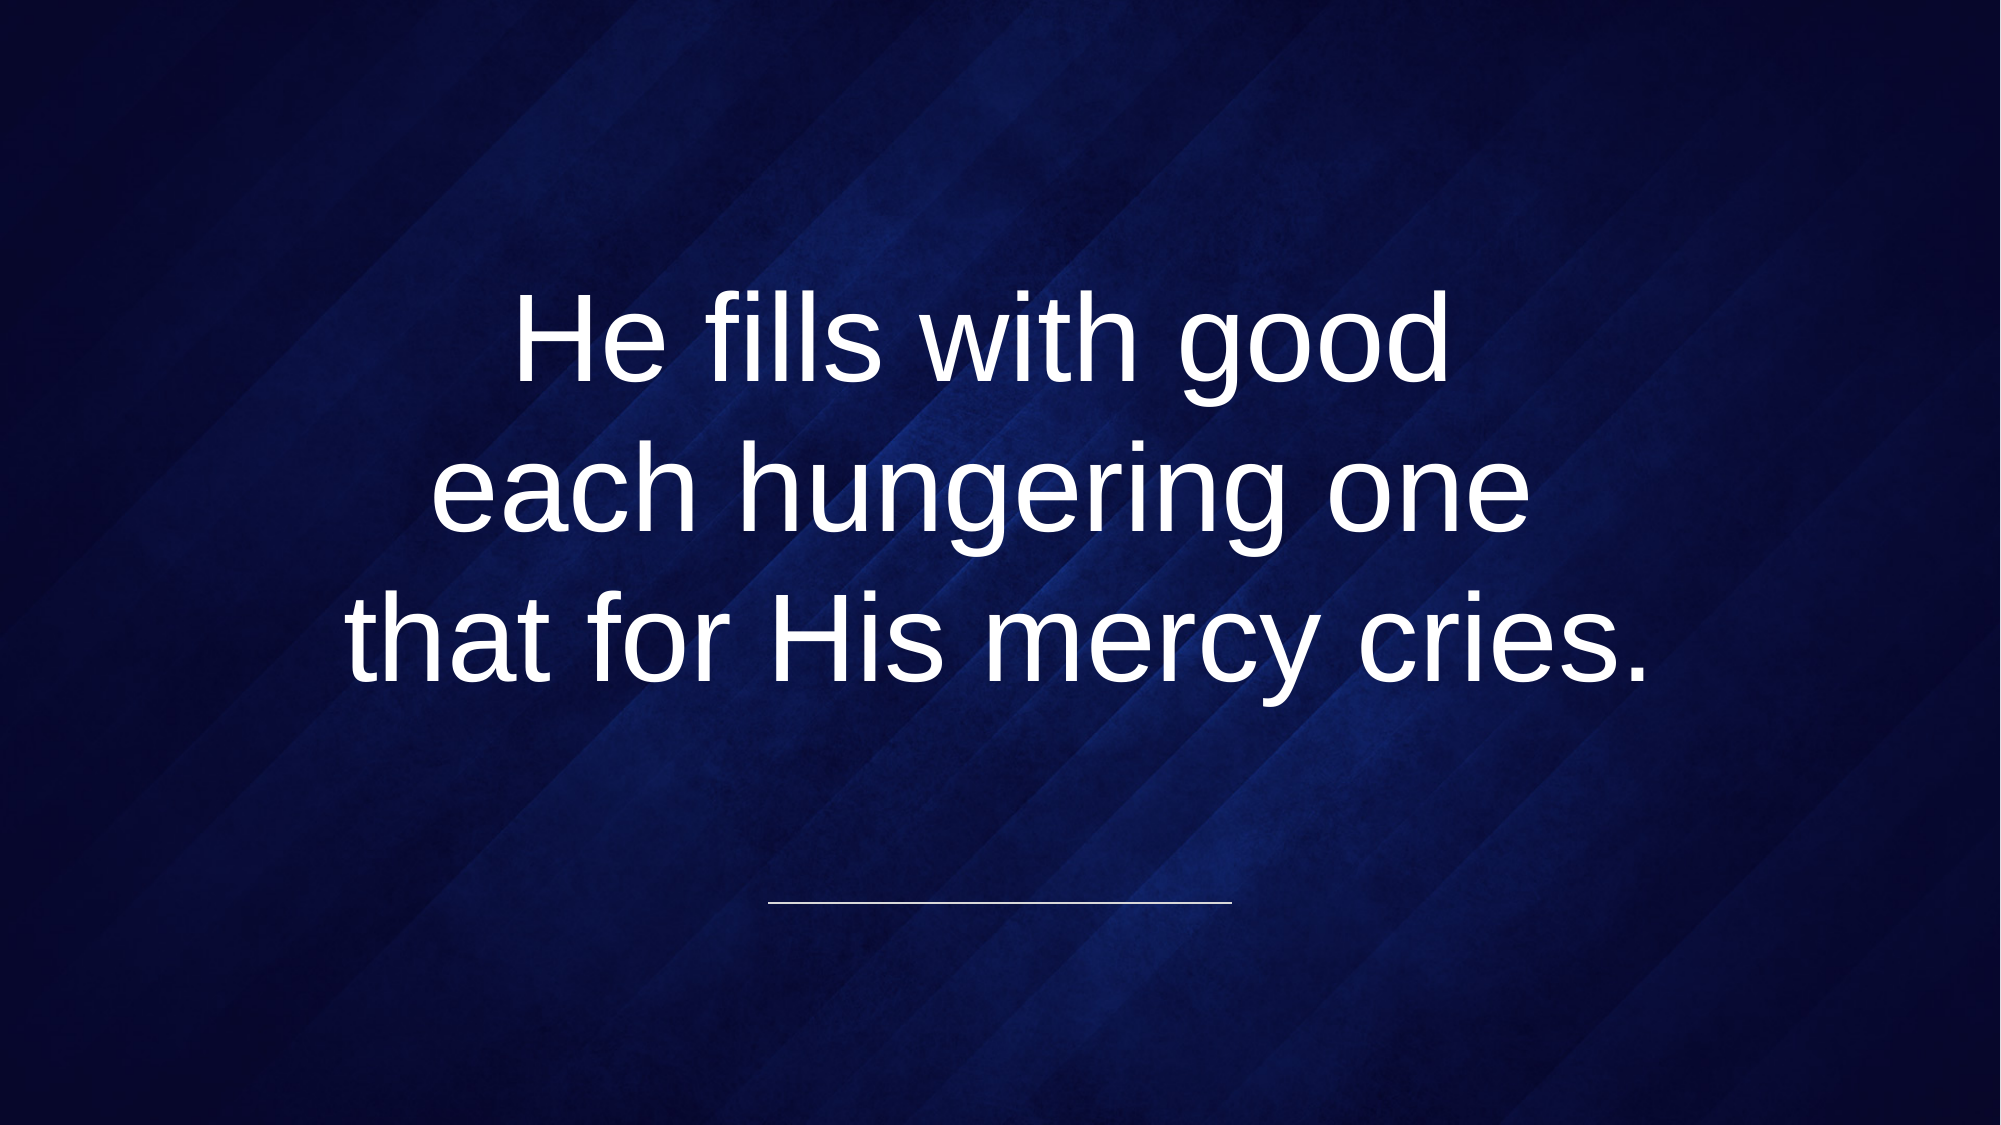

# He fills with good each hungering one that for His mercy cries.